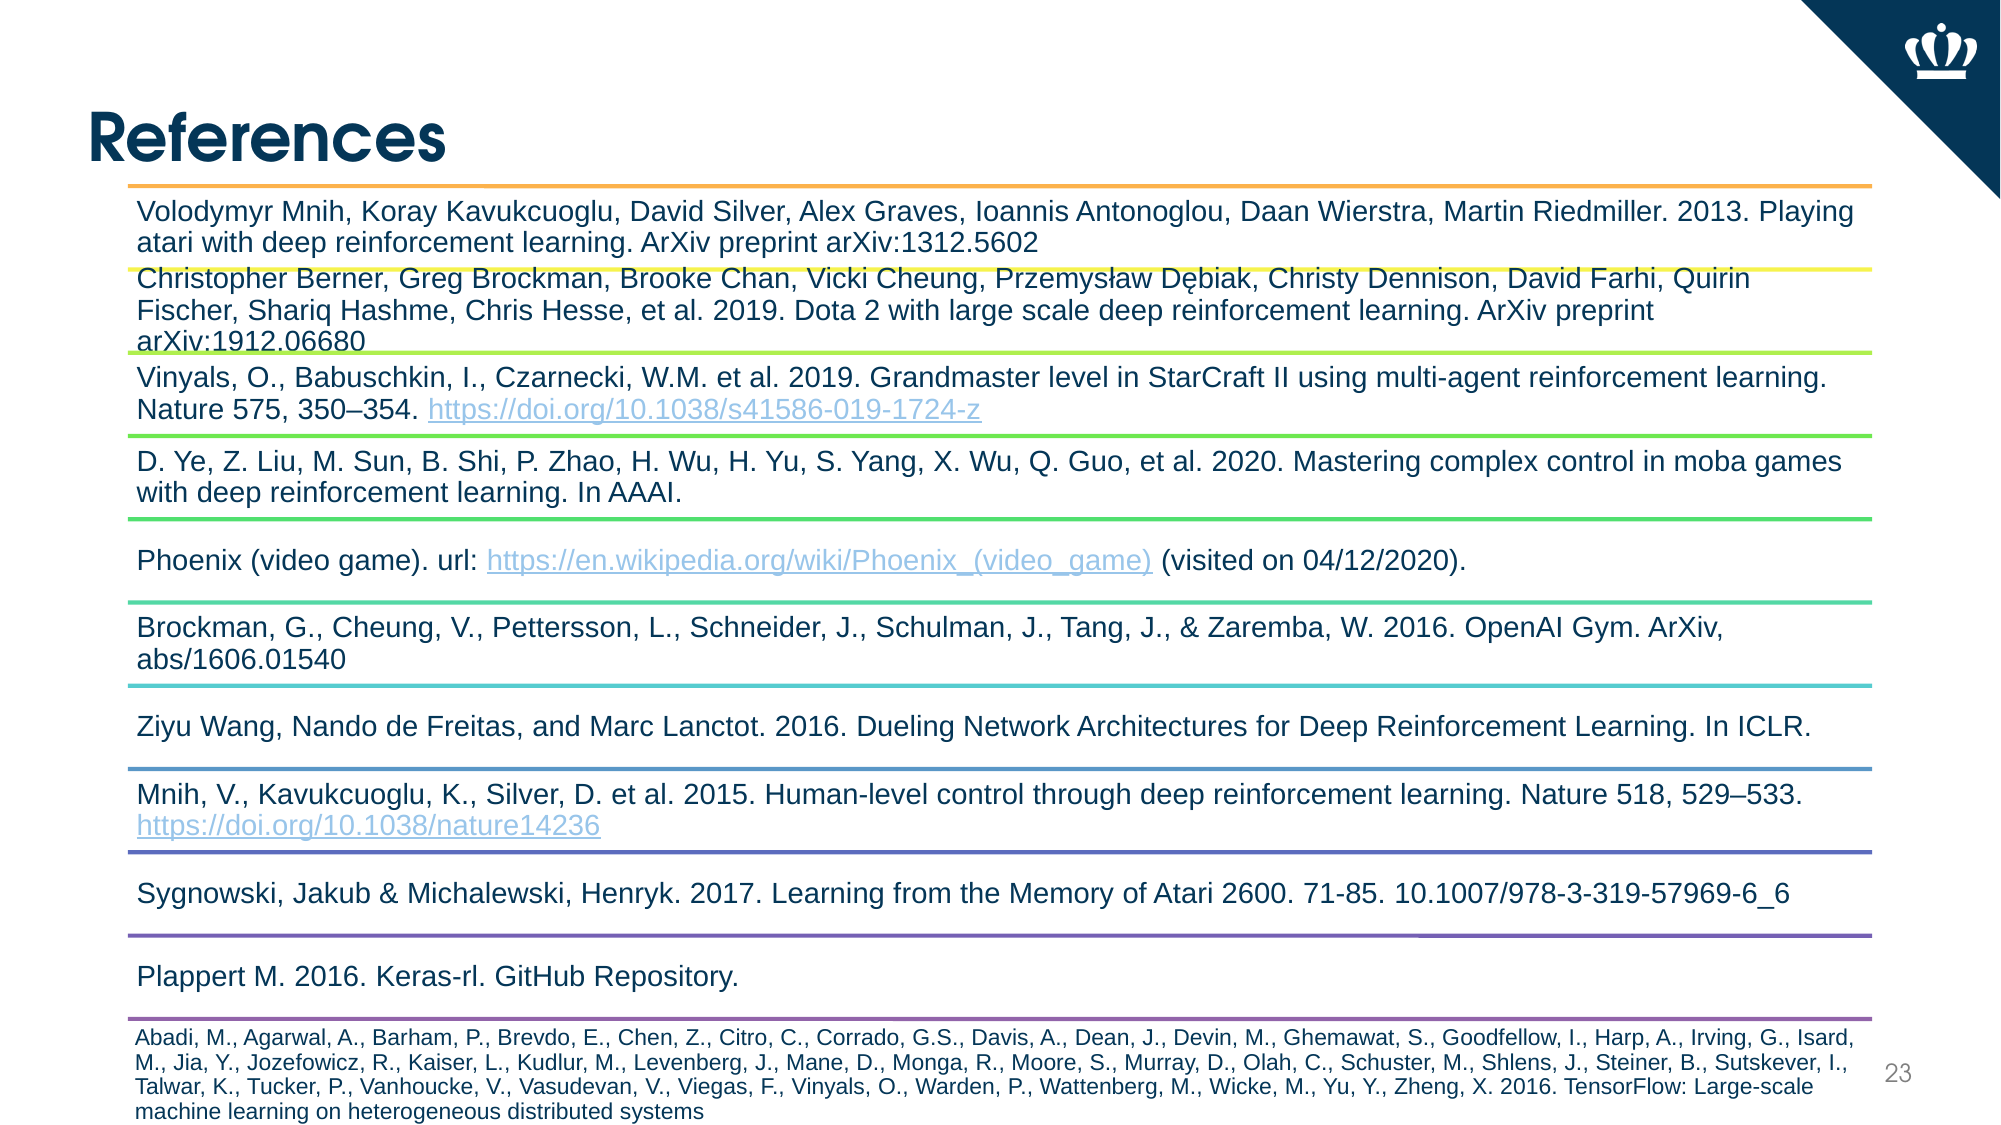

# References
Volodymyr Mnih, Koray Kavukcuoglu, David Silver, Alex Graves, Ioannis Antonoglou, Daan Wierstra, Martin Riedmiller. 2013. Playing atari with deep reinforcement learning. ArXiv preprint arXiv:1312.5602
Christopher Berner, Greg Brockman, Brooke Chan, Vicki Cheung, Przemysław Dębiak, Christy Dennison, David Farhi, Quirin Fischer, Shariq Hashme, Chris Hesse, et al. 2019. Dota 2 with large scale deep reinforcement learning. ArXiv preprint arXiv:1912.06680
Vinyals, O., Babuschkin, I., Czarnecki, W.M. et al. 2019. Grandmaster level in StarCraft II using multi-agent reinforcement learning. Nature 575, 350–354. https://doi.org/10.1038/s41586-019-1724-z
D. Ye, Z. Liu, M. Sun, B. Shi, P. Zhao, H. Wu, H. Yu, S. Yang, X. Wu, Q. Guo, et al. 2020. Mastering complex control in moba games with deep reinforcement learning. In AAAI.
Phoenix (video game). url: https://en.wikipedia.org/wiki/Phoenix_(video_game) (visited on 04/12/2020).
Brockman, G., Cheung, V., Pettersson, L., Schneider, J., Schulman, J., Tang, J., & Zaremba, W. 2016. OpenAI Gym. ArXiv, abs/1606.01540
Ziyu Wang, Nando de Freitas, and Marc Lanctot. 2016. Dueling Network Architectures for Deep Reinforcement Learning. In ICLR.
Mnih, V., Kavukcuoglu, K., Silver, D. et al. 2015. Human-level control through deep reinforcement learning. Nature 518, 529–533. https://doi.org/10.1038/nature14236
Sygnowski, Jakub & Michalewski, Henryk. 2017. Learning from the Memory of Atari 2600. 71-85. 10.1007/978-3-319-57969-6_6
Plappert M. 2016. Keras-rl. GitHub Repository.
Abadi, M., Agarwal, A., Barham, P., Brevdo, E., Chen, Z., Citro, C., Corrado, G.S., Davis, A., Dean, J., Devin, M., Ghemawat, S., Goodfellow, I., Harp, A., Irving, G., Isard, M., Jia, Y., Jozefowicz, R., Kaiser, L., Kudlur, M., Levenberg, J., Mane, D., Monga, R., Moore, S., Murray, D., Olah, C., Schuster, M., Shlens, J., Steiner, B., Sutskever, I., Talwar, K., Tucker, P., Vanhoucke, V., Vasudevan, V., Viegas, F., Vinyals, O., Warden, P., Wattenberg, M., Wicke, M., Yu, Y., Zheng, X. 2016. TensorFlow: Large-scale machine learning on heterogeneous distributed systems
23